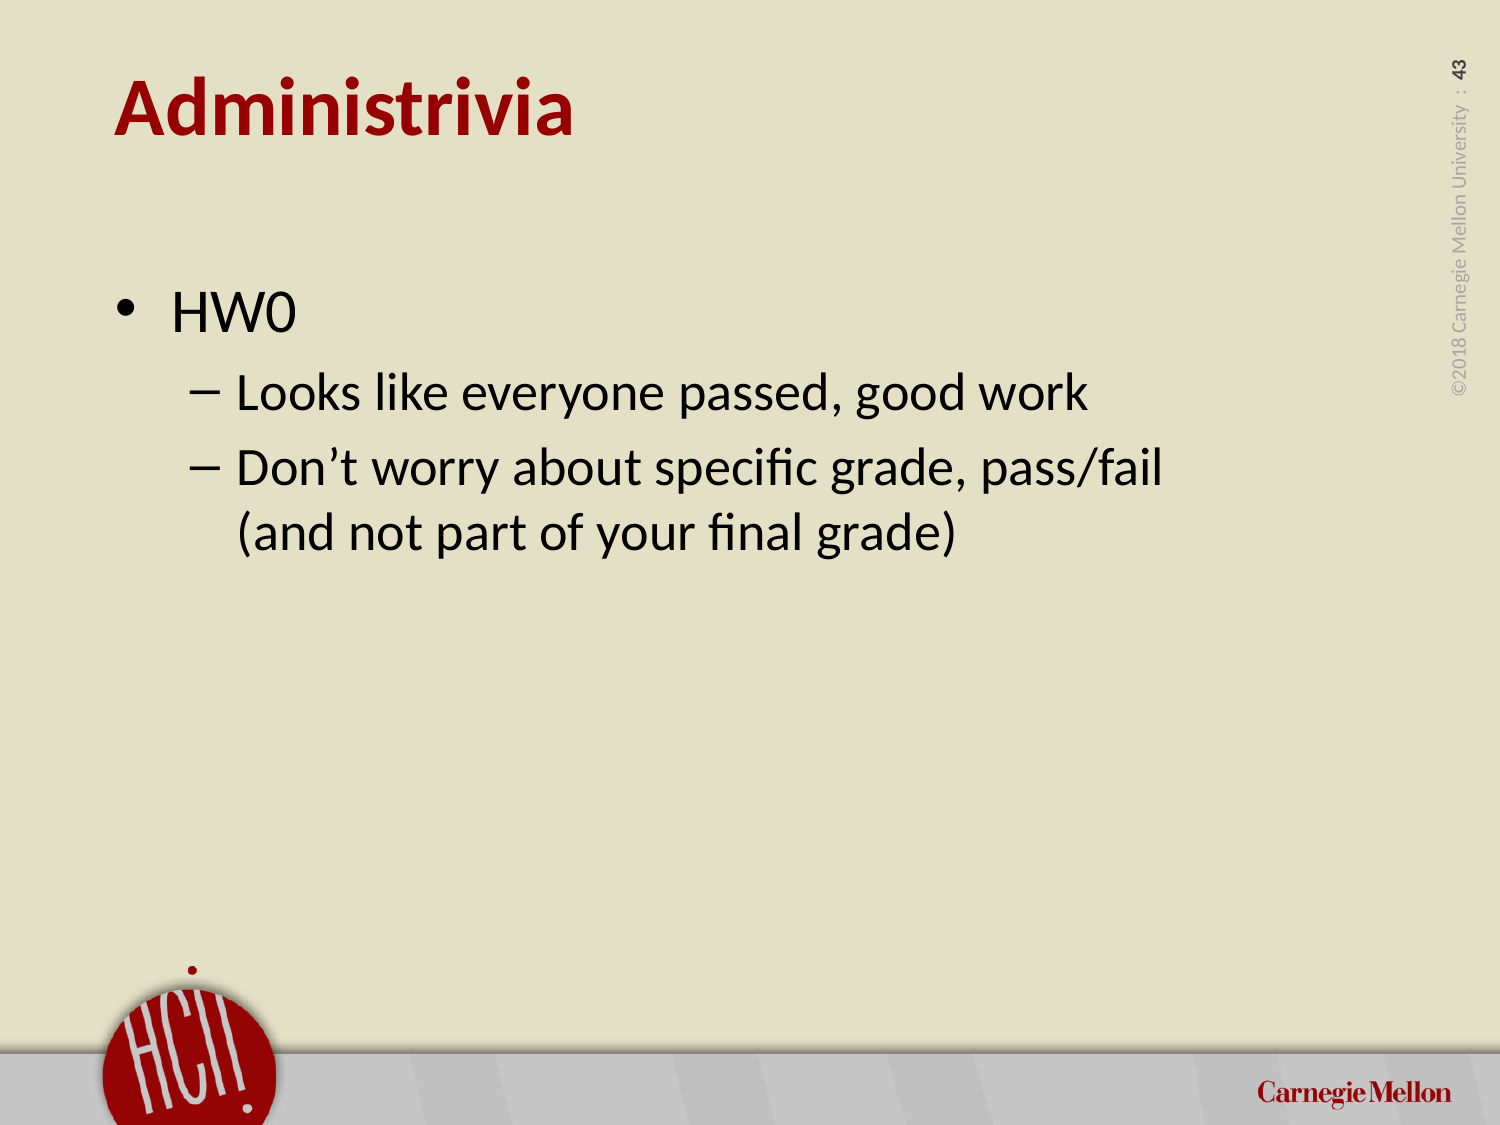

# Administrivia
HW0
Looks like everyone passed, good work
Don’t worry about specific grade, pass/fail
(and not part of your final grade)